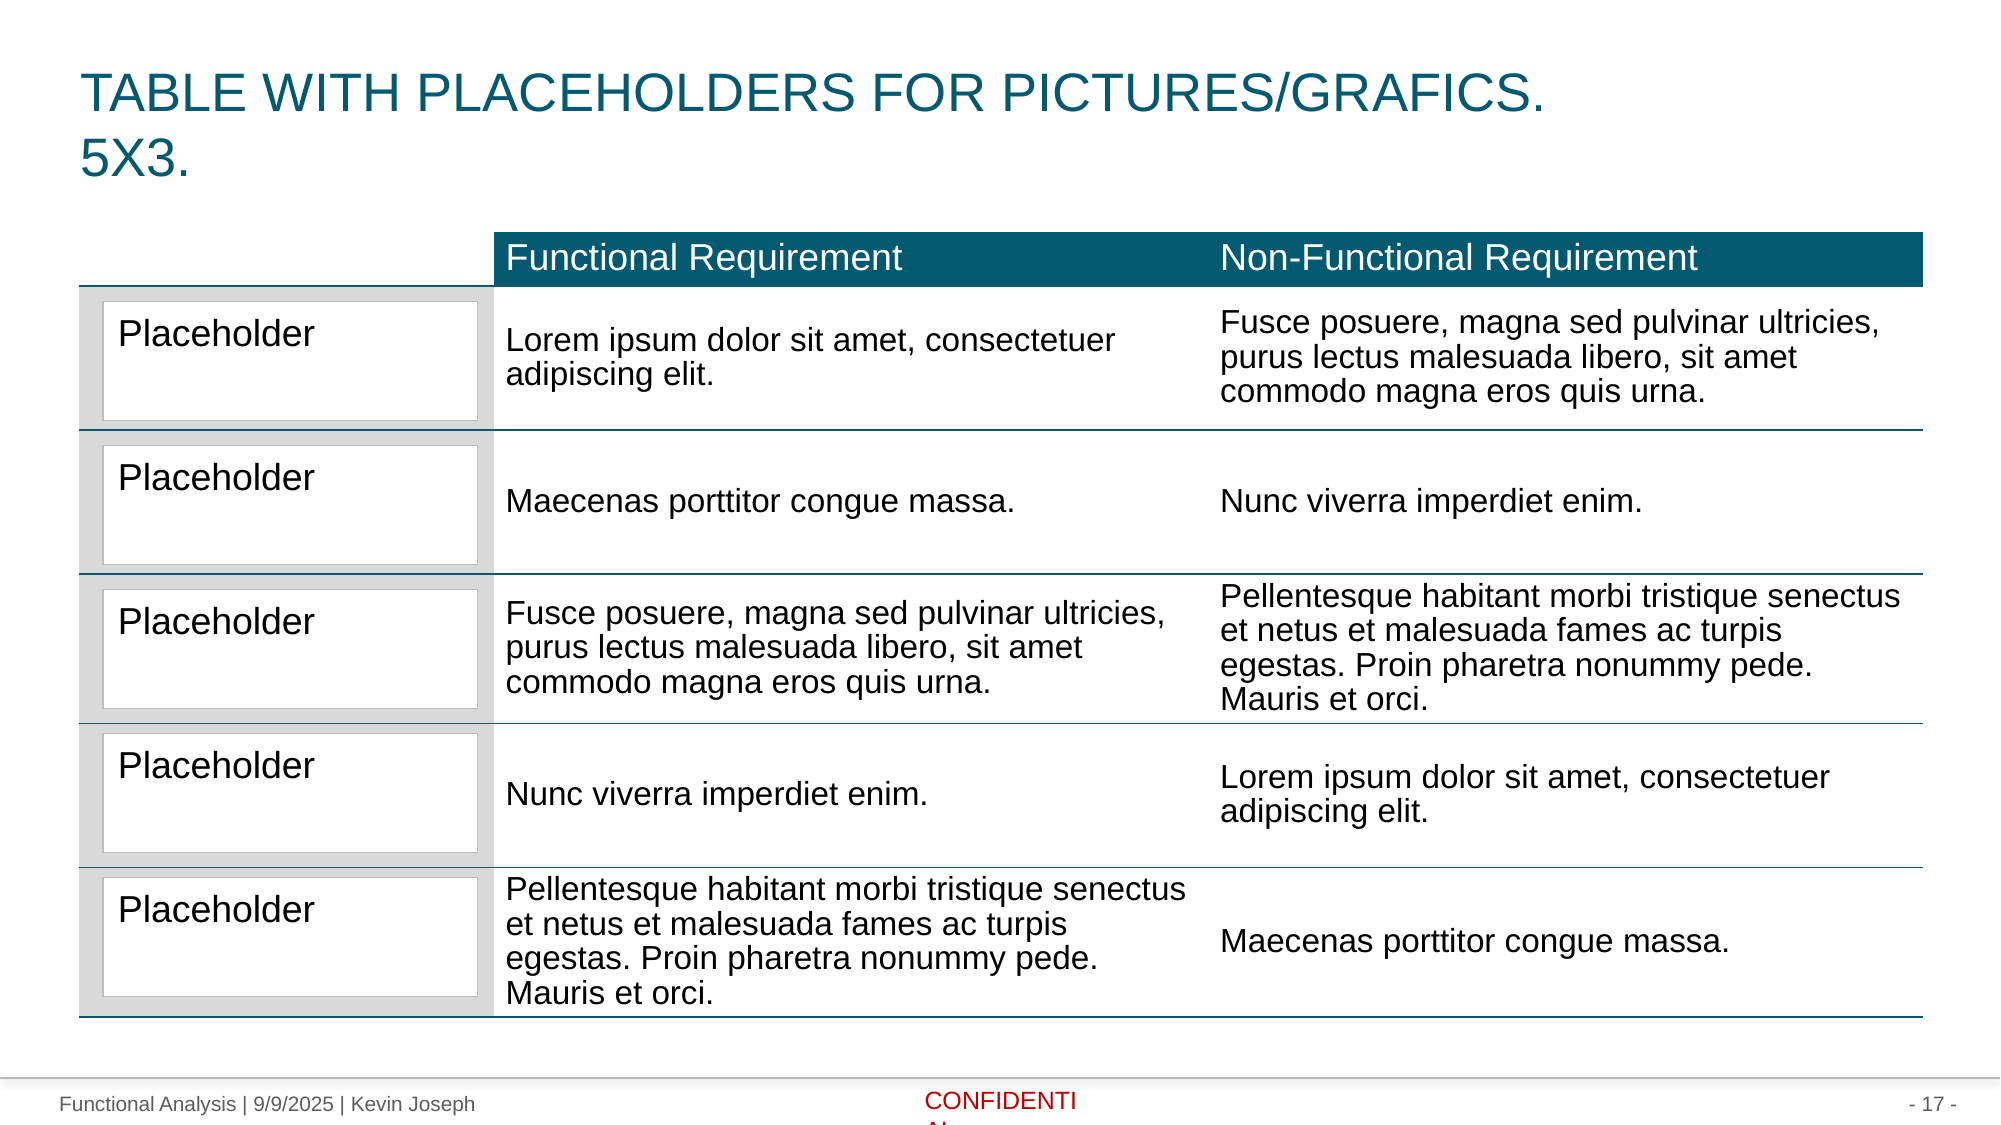

# Table with Placeholders for Pictures/Grafics. 5x3.
|  | Functional Requirement | Non-Functional Requirement |
| --- | --- | --- |
|  | Lorem ipsum dolor sit amet, consectetuer adipiscing elit. | Fusce posuere, magna sed pulvinar ultricies, purus lectus malesuada libero, sit amet commodo magna eros quis urna. |
|  | Maecenas porttitor congue massa. | Nunc viverra imperdiet enim. |
|  | Fusce posuere, magna sed pulvinar ultricies, purus lectus malesuada libero, sit amet commodo magna eros quis urna. | Pellentesque habitant morbi tristique senectus et netus et malesuada fames ac turpis egestas. Proin pharetra nonummy pede. Mauris et orci. |
|  | Nunc viverra imperdiet enim. | Lorem ipsum dolor sit amet, consectetuer adipiscing elit. |
|  | Pellentesque habitant morbi tristique senectus et netus et malesuada fames ac turpis egestas. Proin pharetra nonummy pede. Mauris et orci. | Maecenas porttitor congue massa. |
Placeholder
Placeholder
Placeholder
Placeholder
Placeholder